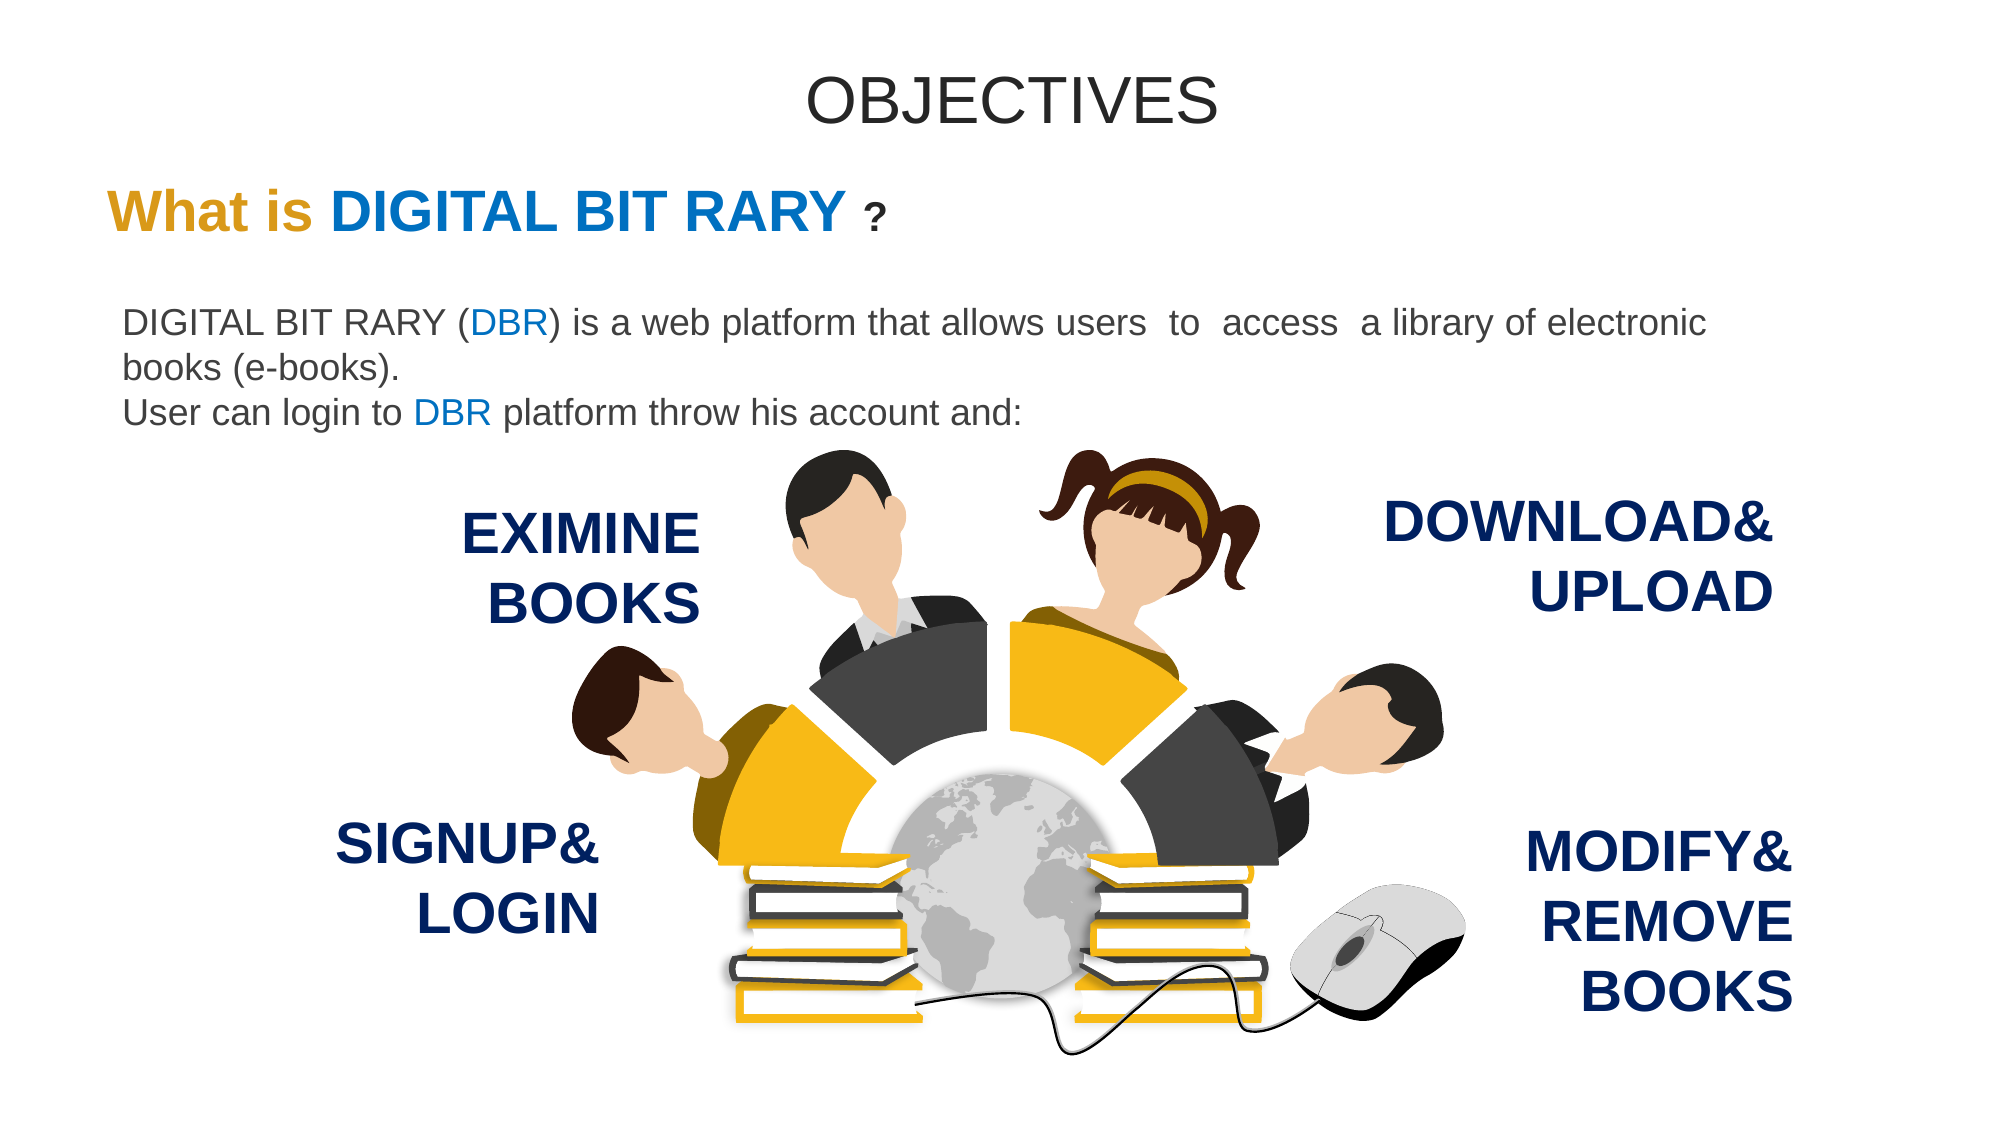

OBJECTIVES
What is DIGITAL BIT RARY ?
DIGITAL BIT RARY (DBR) is a web platform that allows users  to  access  a library of electronic books (e-books).
User can login to DBR platform throw his account and:

DOWNLOAD&UPLOAD
EXIMINE BOOKS

SIGNUP&LOGIN
MODIFY&REMOVE BOOKS